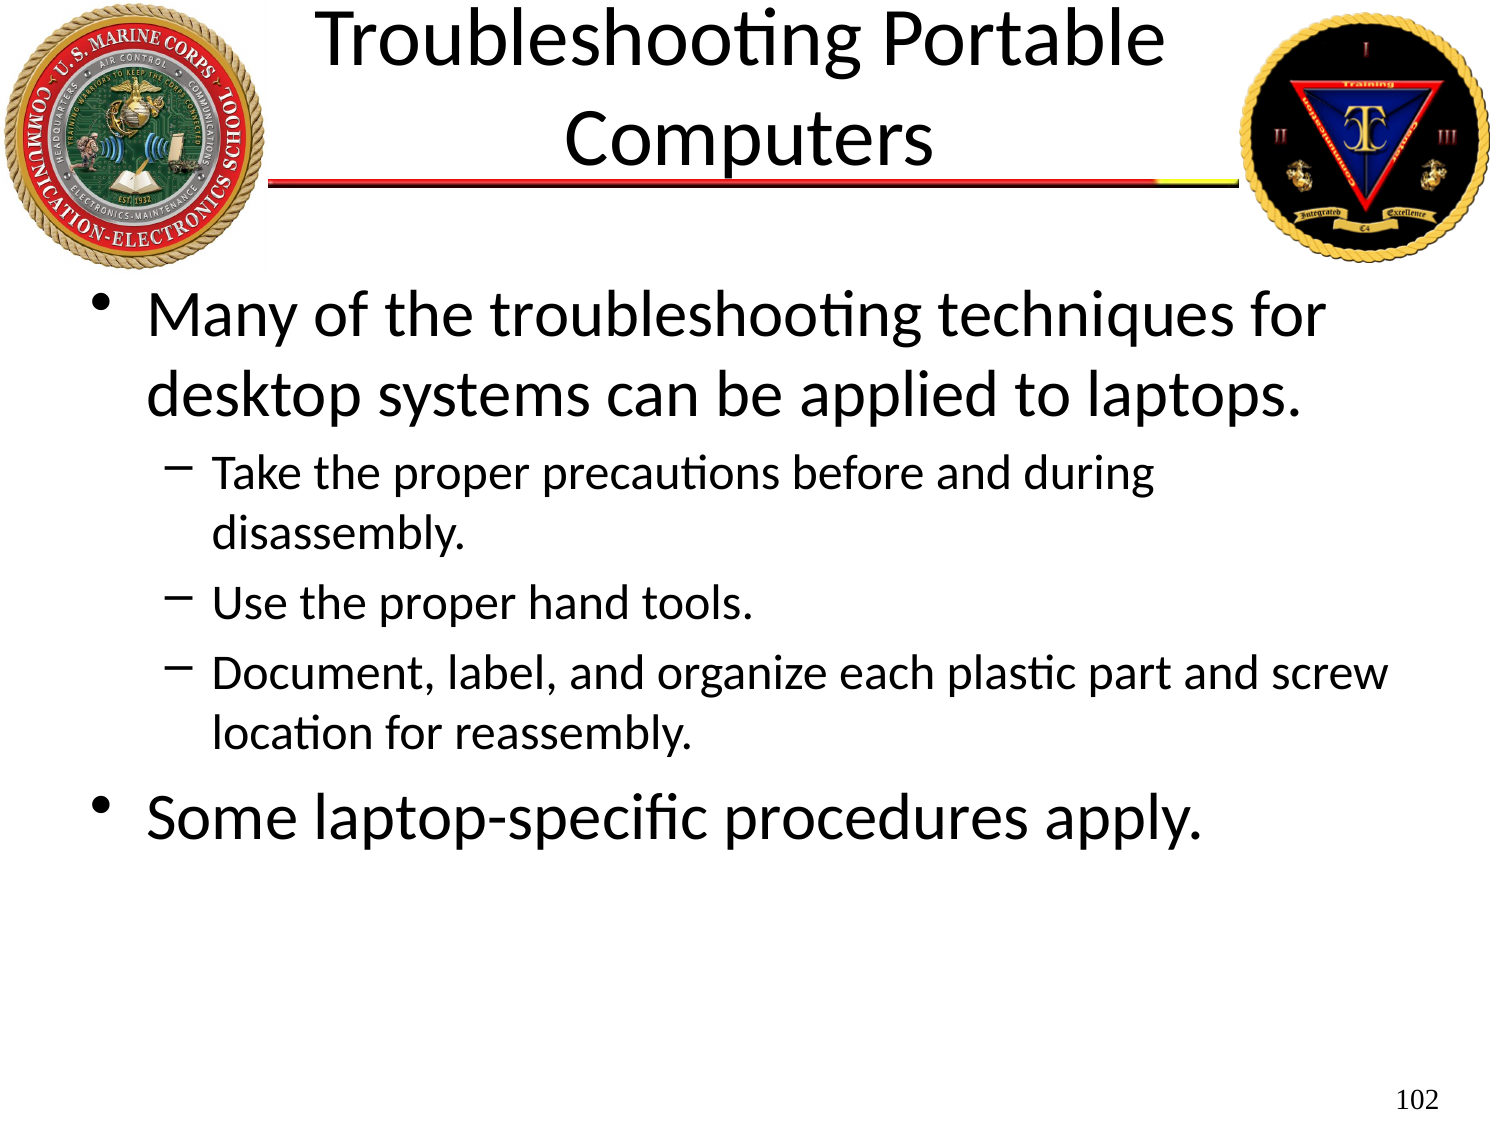

# Troubleshooting Portable Computers
Many of the troubleshooting techniques for desktop systems can be applied to laptops.
Take the proper precautions before and during disassembly.
Use the proper hand tools.
Document, label, and organize each plastic part and screw location for reassembly.
Some laptop-specific procedures apply.